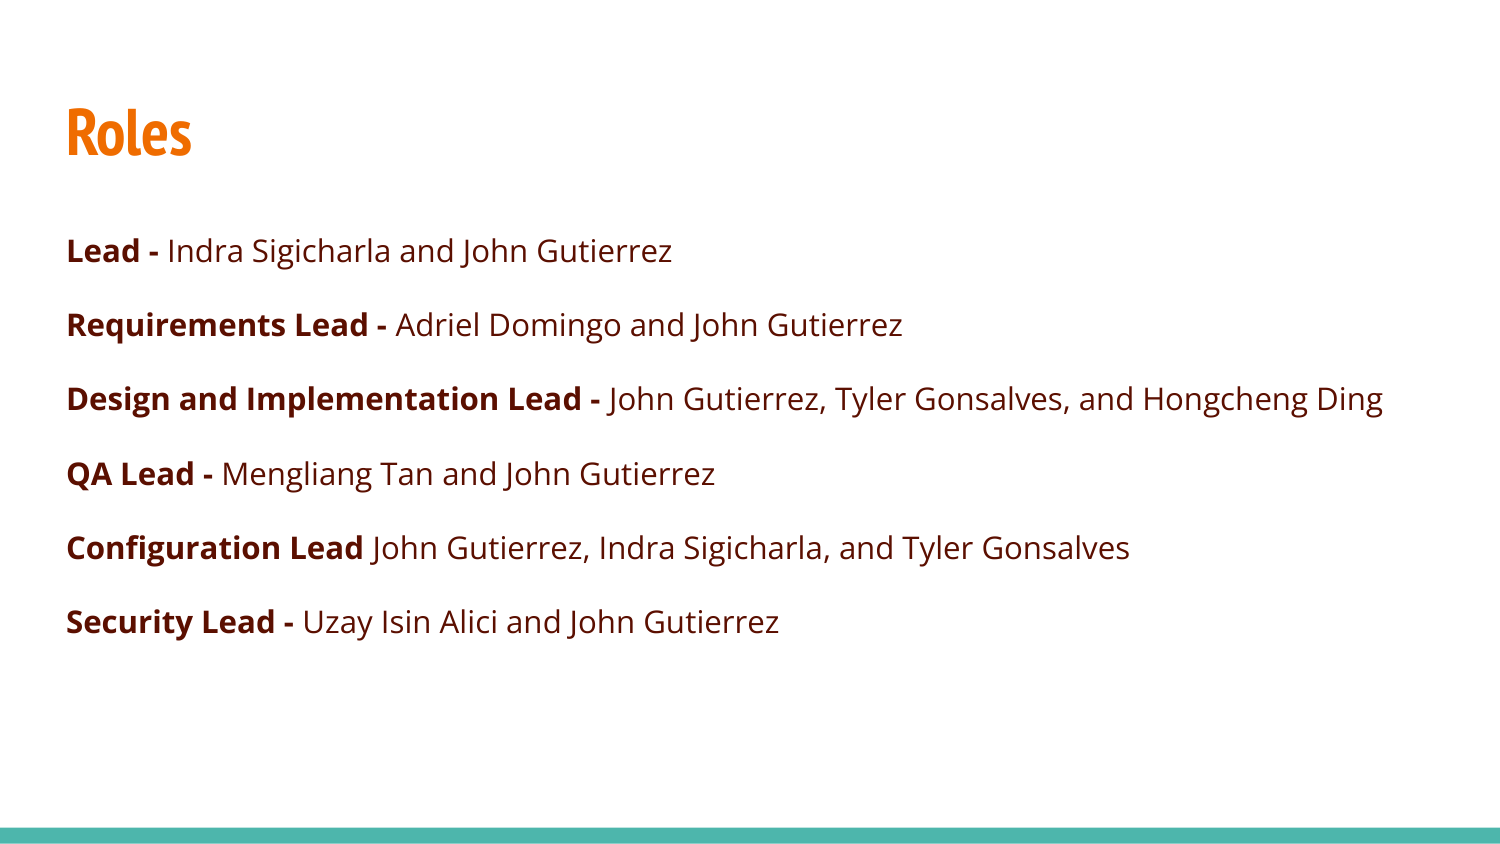

# Roles
Lead - Indra Sigicharla and John Gutierrez
Requirements Lead - Adriel Domingo and John Gutierrez
Design and Implementation Lead - John Gutierrez, Tyler Gonsalves, and Hongcheng Ding
QA Lead - Mengliang Tan and John Gutierrez
Configuration Lead John Gutierrez, Indra Sigicharla, and Tyler Gonsalves
Security Lead - Uzay Isin Alici and John Gutierrez